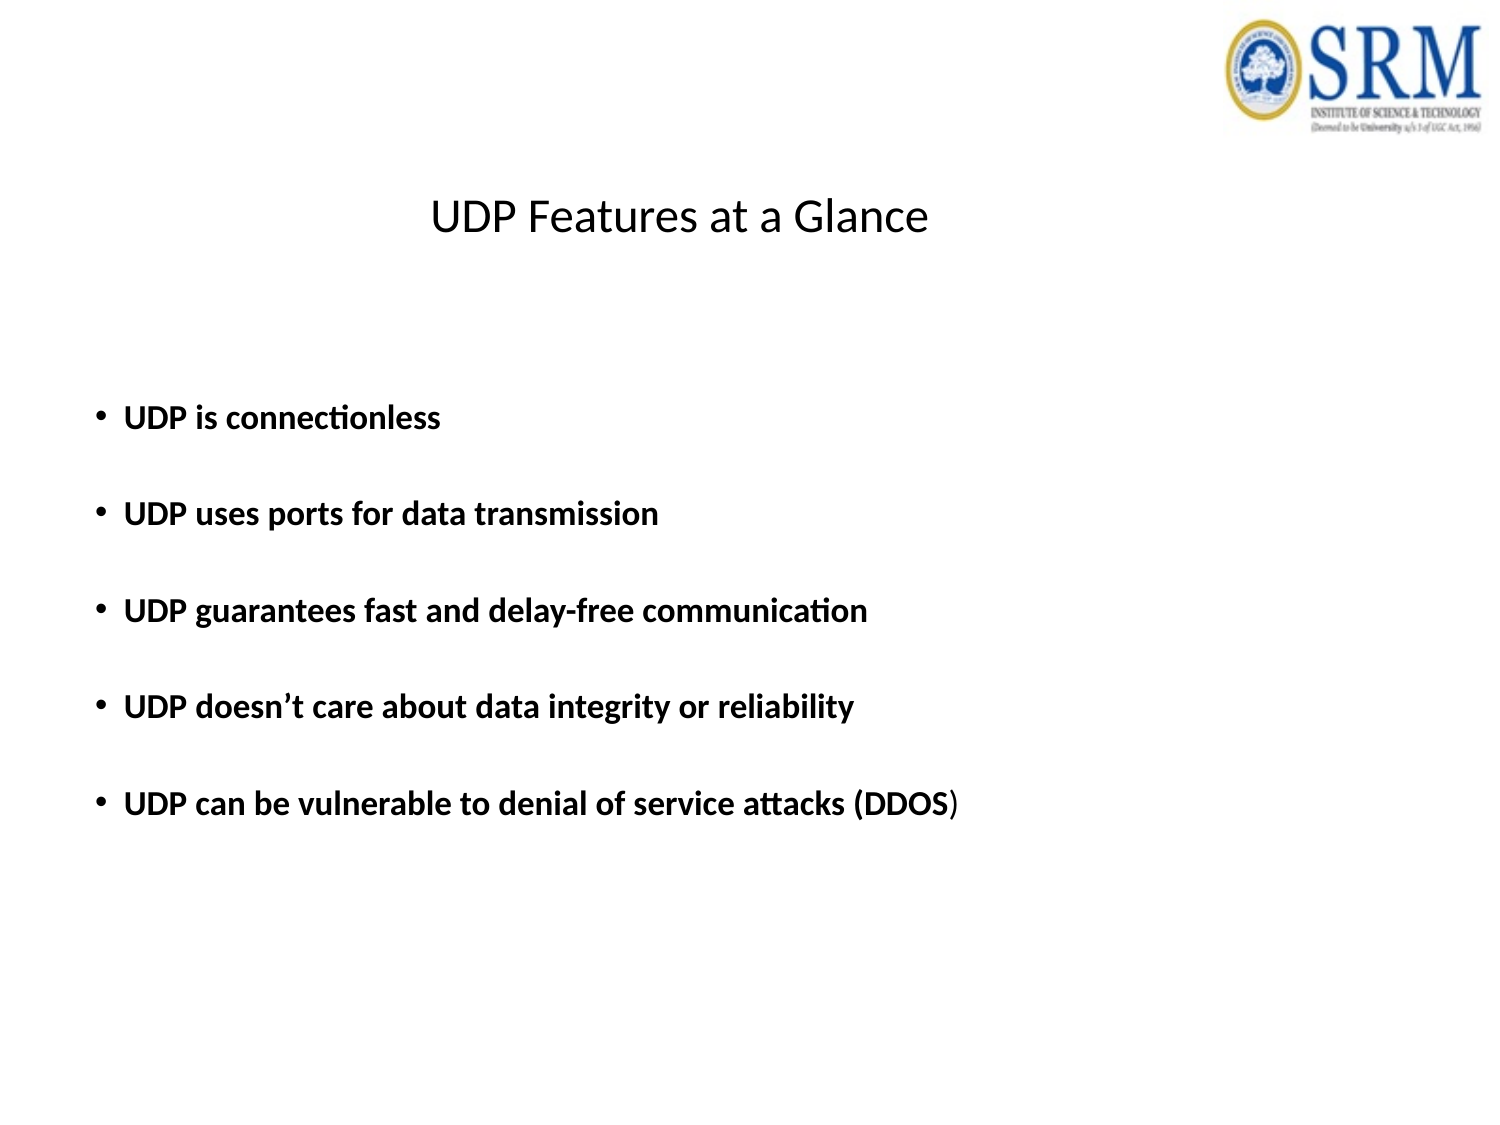

# UDP Features at a Glance

UDP is connectionless
UDP uses ports for data transmission
UDP guarantees fast and delay-free communication
UDP doesn’t care about data integrity or reliability
UDP can be vulnerable to denial of service attacks (DDOS)